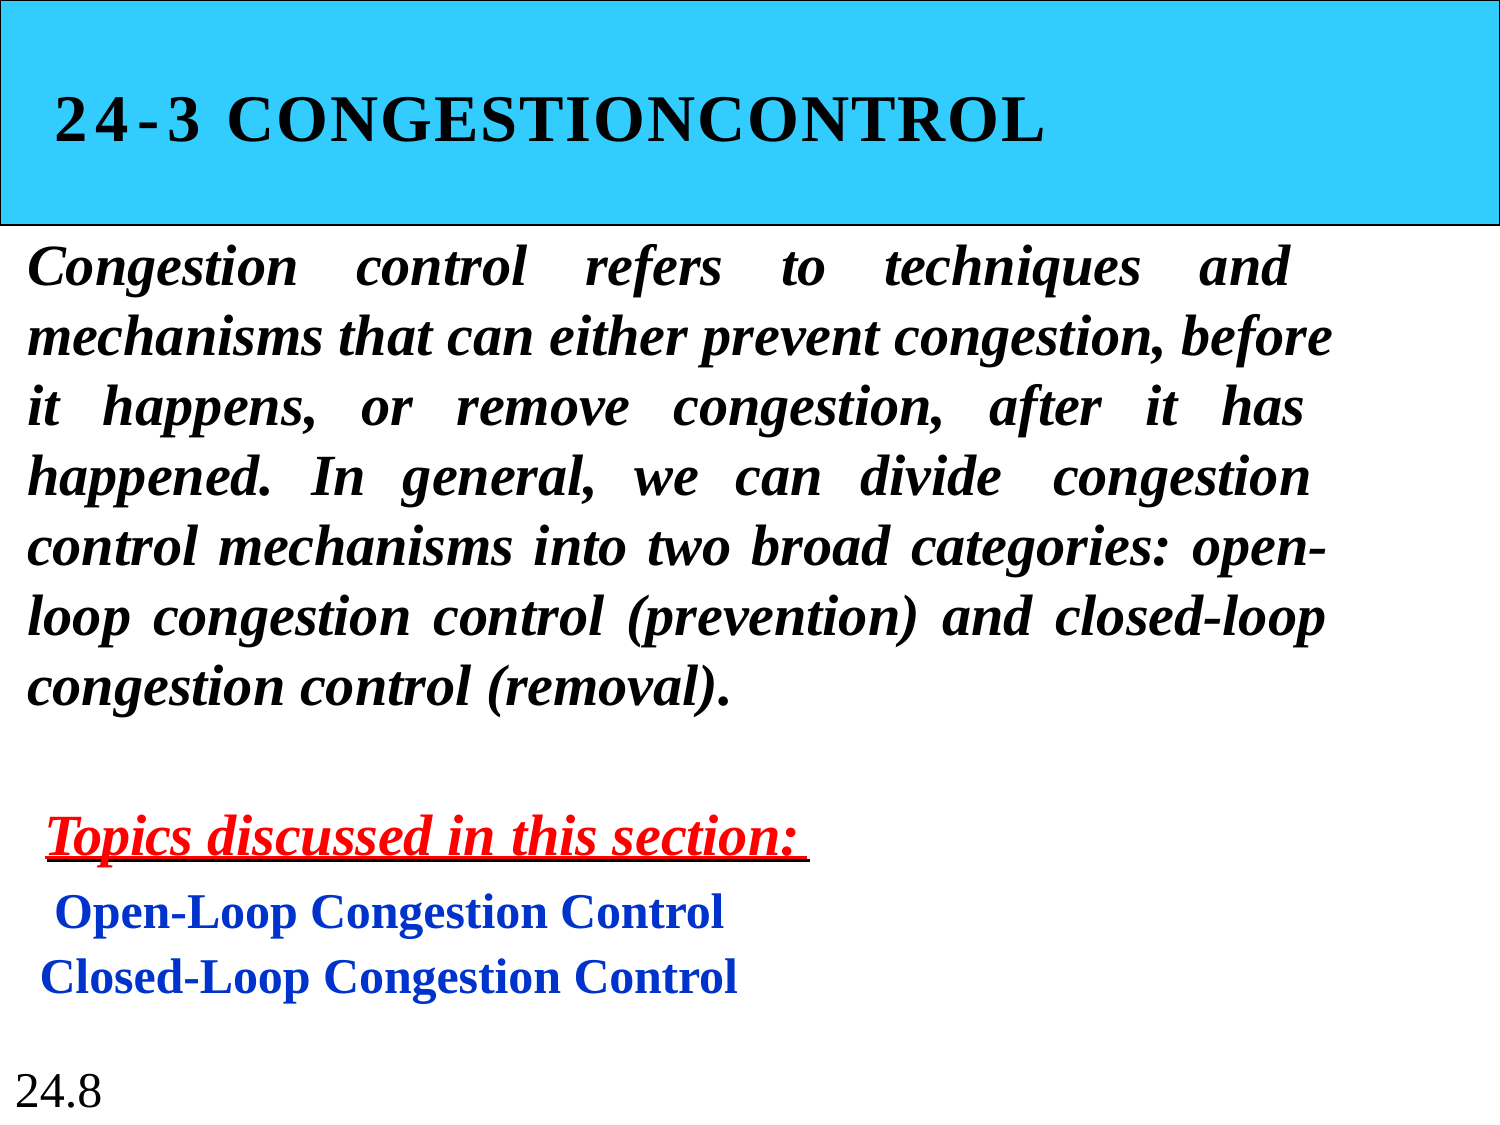

# 24-3 CONGESTIONCONTROL
Congestion control refers to techniques and  mechanisms that can either prevent congestion, before  it happens, or remove congestion, after it has  happened. In general, we can divide congestion  control mechanisms into two broad categories: open-  loop congestion control (prevention) and closed-loop  congestion control (removal).

Topics discussed in this section:  Open-Loop Congestion Control  Closed-Loop Congestion Control

24.8